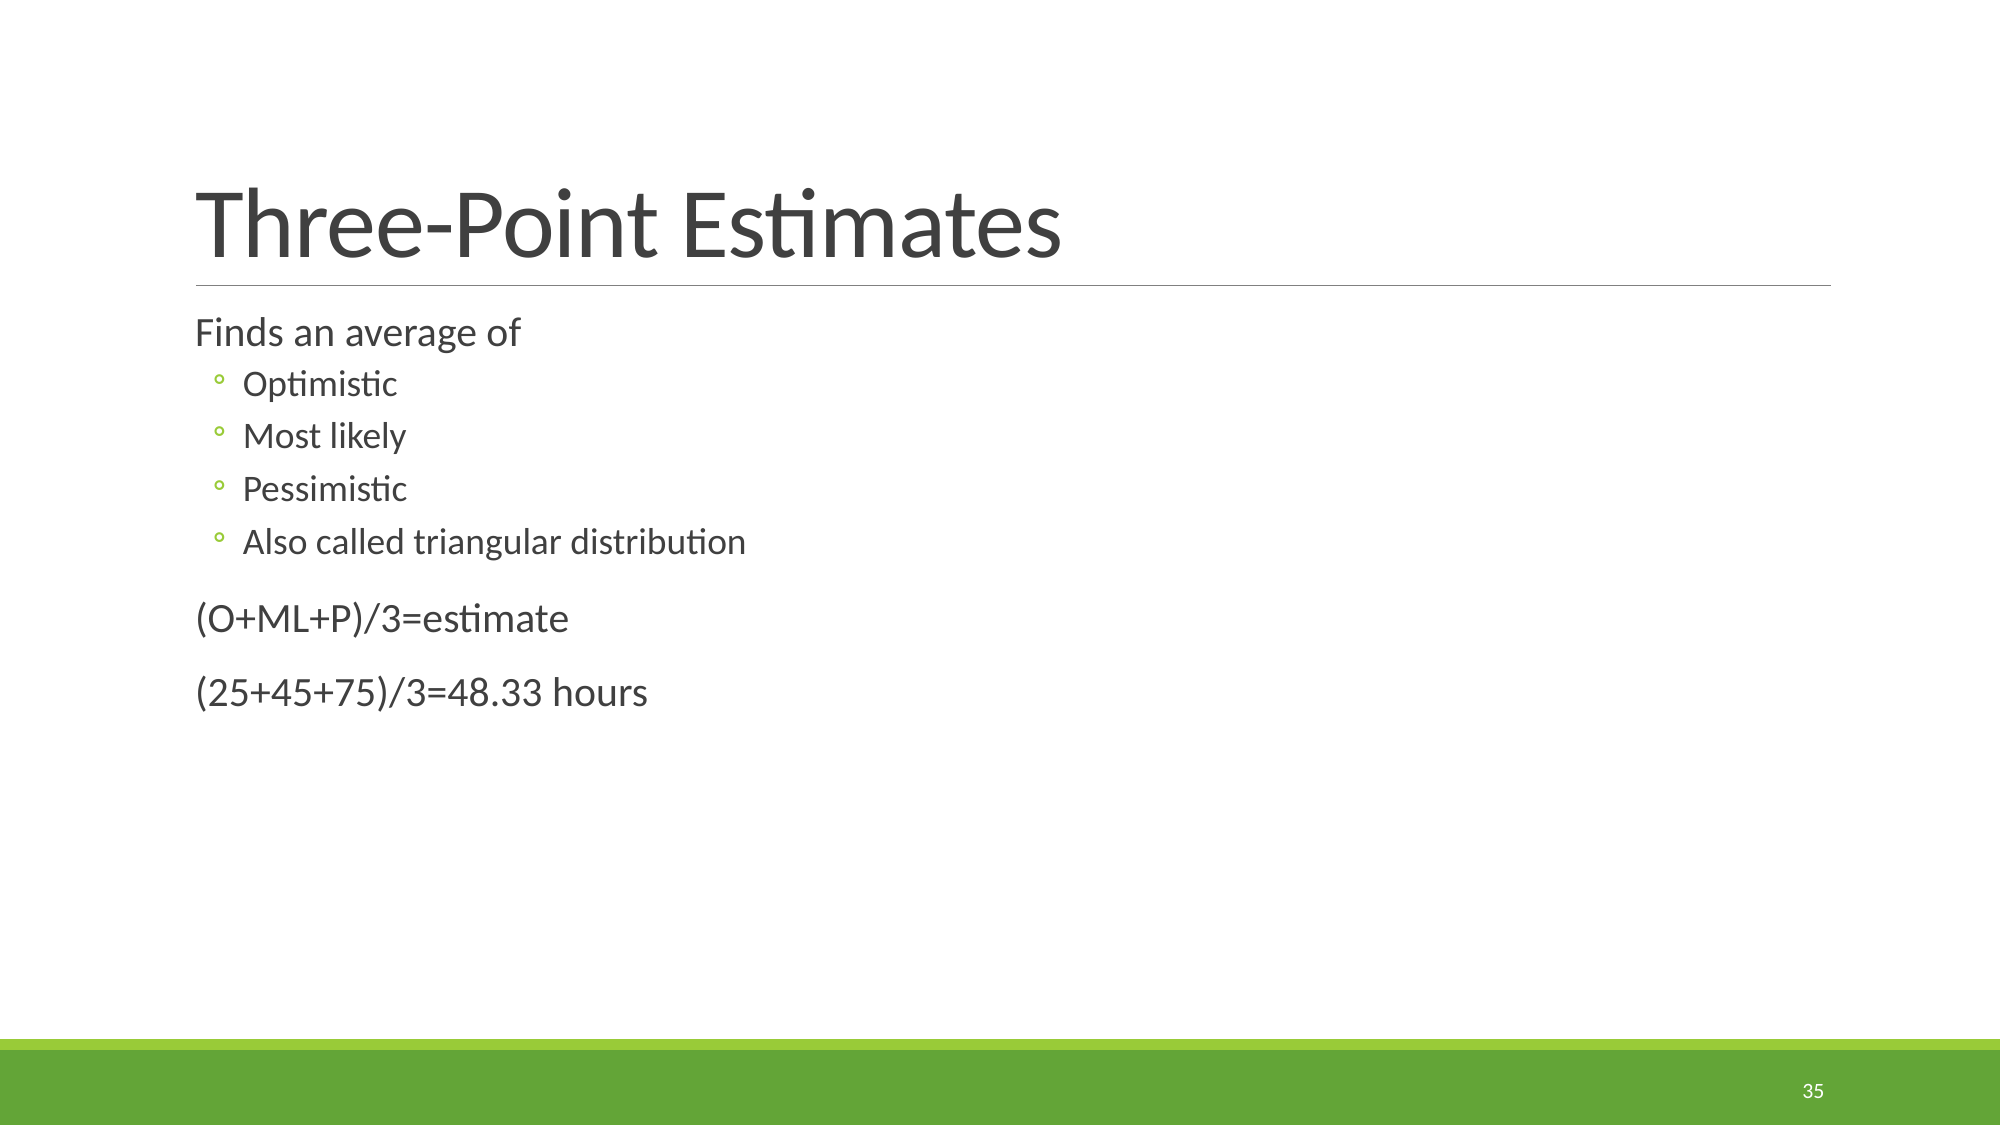

# Three-Point Estimates
Finds an average of
Optimistic
Most likely
Pessimistic
Also called triangular distribution
(O+ML+P)/3=estimate
(25+45+75)/3=48.33 hours
35